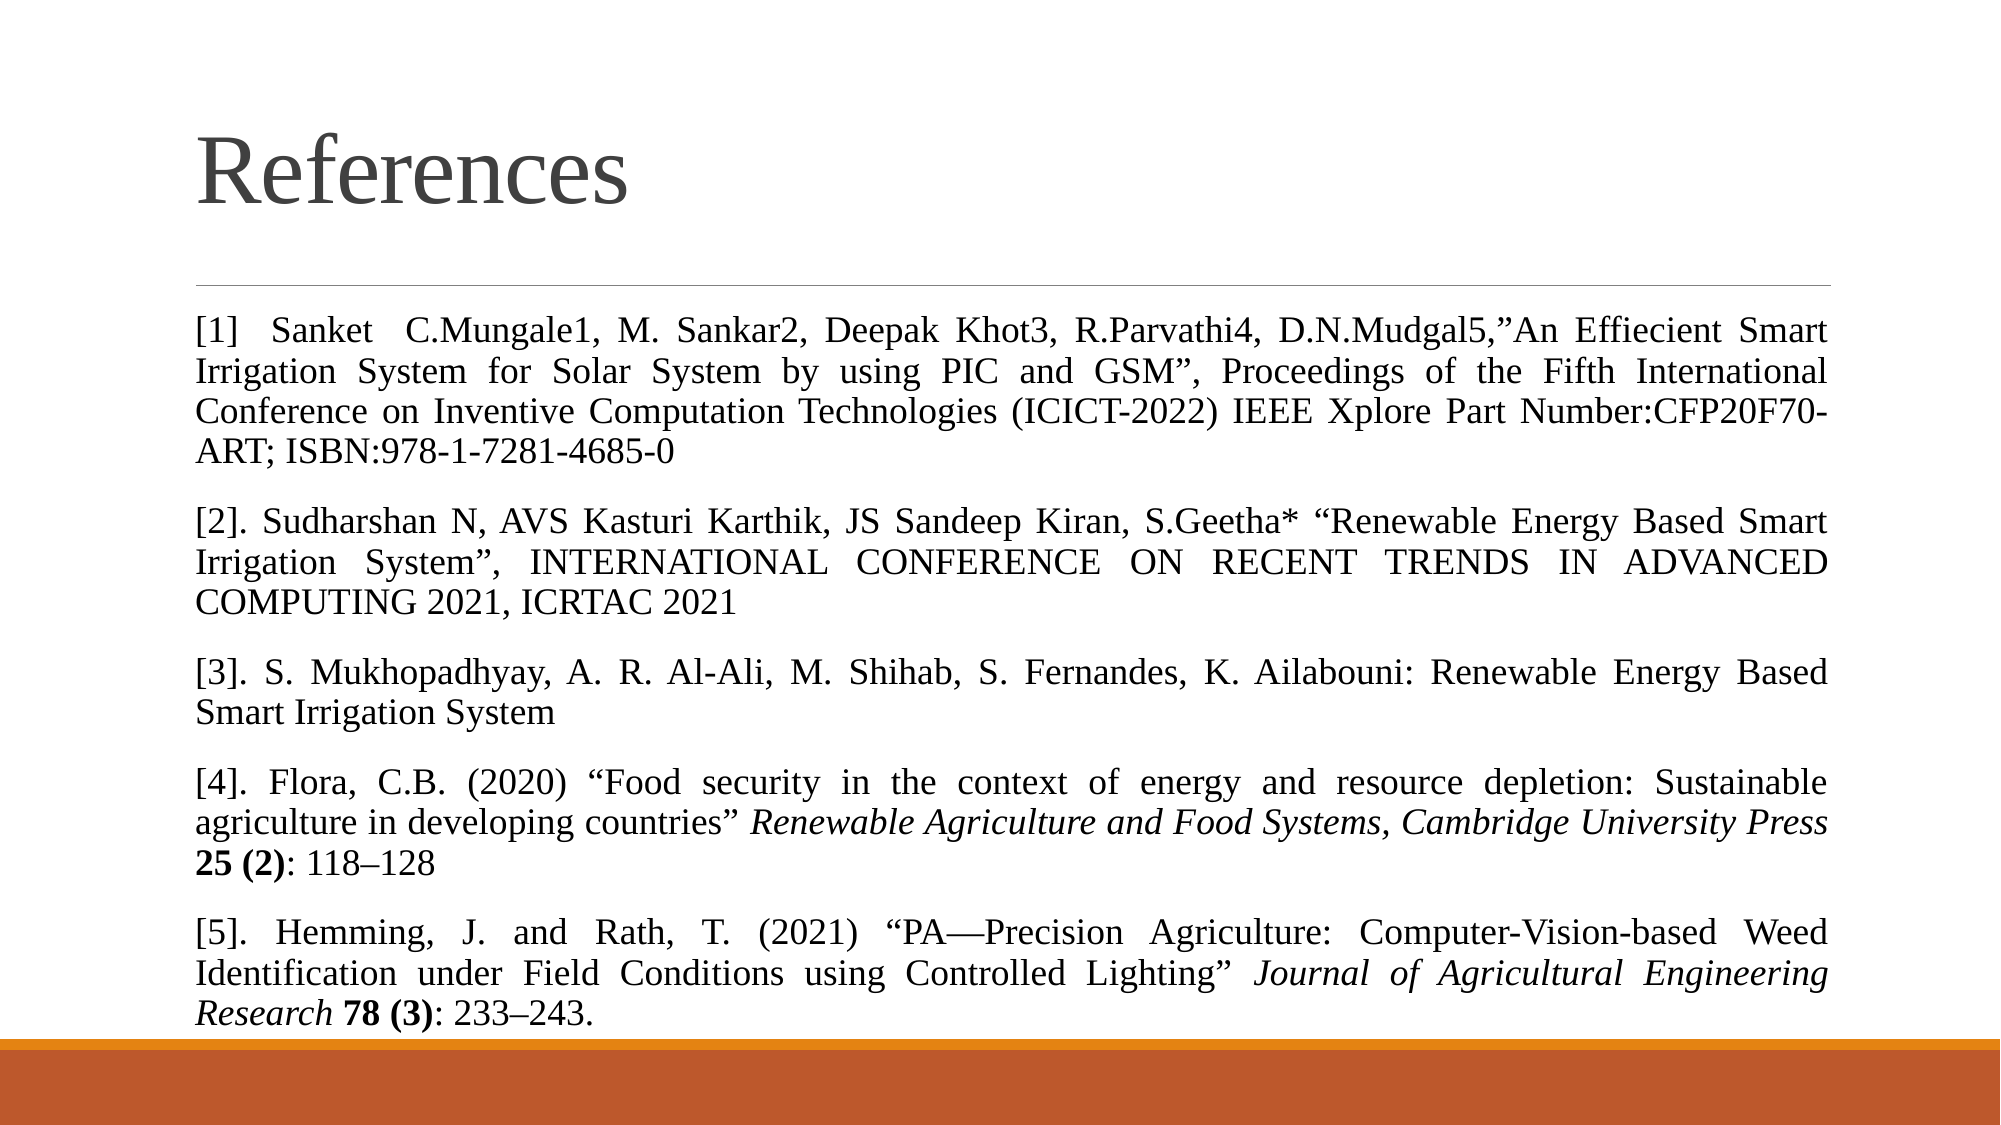

# References
[1]  Sanket  C.Mungale1, M. Sankar2, Deepak Khot3, R.Parvathi4, D.N.Mudgal5,”An Effiecient Smart Irrigation System for Solar System by using PIC and GSM”, Proceedings of the Fifth International Conference on Inventive Computation Technologies (ICICT-2022) IEEE Xplore Part Number:CFP20F70-ART; ISBN:978-1-7281-4685-0
[2]. Sudharshan N, AVS Kasturi Karthik, JS Sandeep Kiran, S.Geetha* “Renewable Energy Based Smart Irrigation System”, INTERNATIONAL CONFERENCE ON RECENT TRENDS IN ADVANCED COMPUTING 2021, ICRTAC 2021
[3]. S. Mukhopadhyay, A. R. Al-Ali, M. Shihab, S. Fernandes, K. Ailabouni: Renewable Energy Based Smart Irrigation System
[4]. Flora, C.B. (2020) “Food security in the context of energy and resource depletion: Sustainable agriculture in developing countries” Renewable Agriculture and Food Systems, Cambridge University Press 25 (2): 118–128
[5]. Hemming, J. and Rath, T. (2021) “PA—Precision Agriculture: Computer-Vision-based Weed Identification under Field Conditions using Controlled Lighting” Journal of Agricultural Engineering Research 78 (3): 233–243.